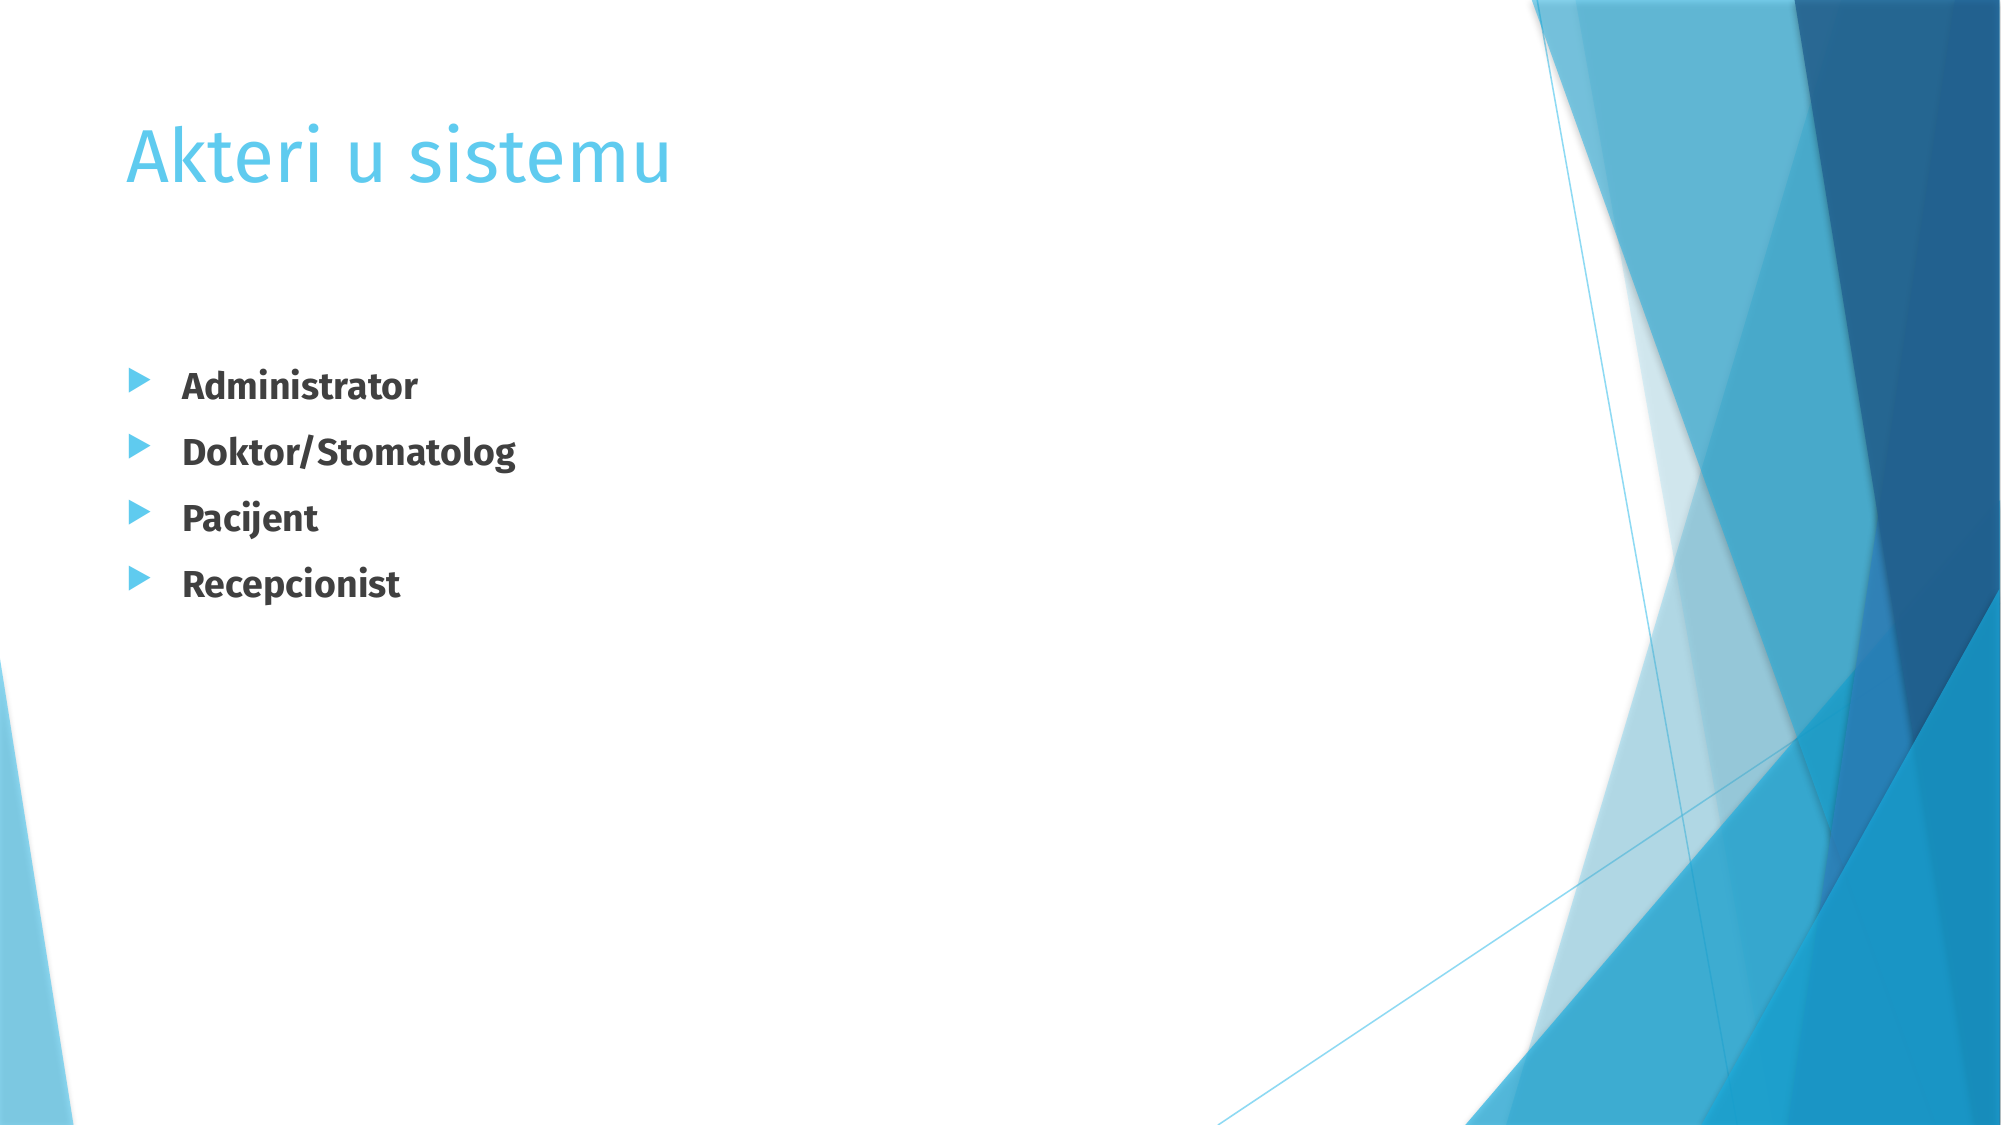

# Akteri u sistemu
Administrator
Doktor/Stomatolog
Pacijent
Recepcionist